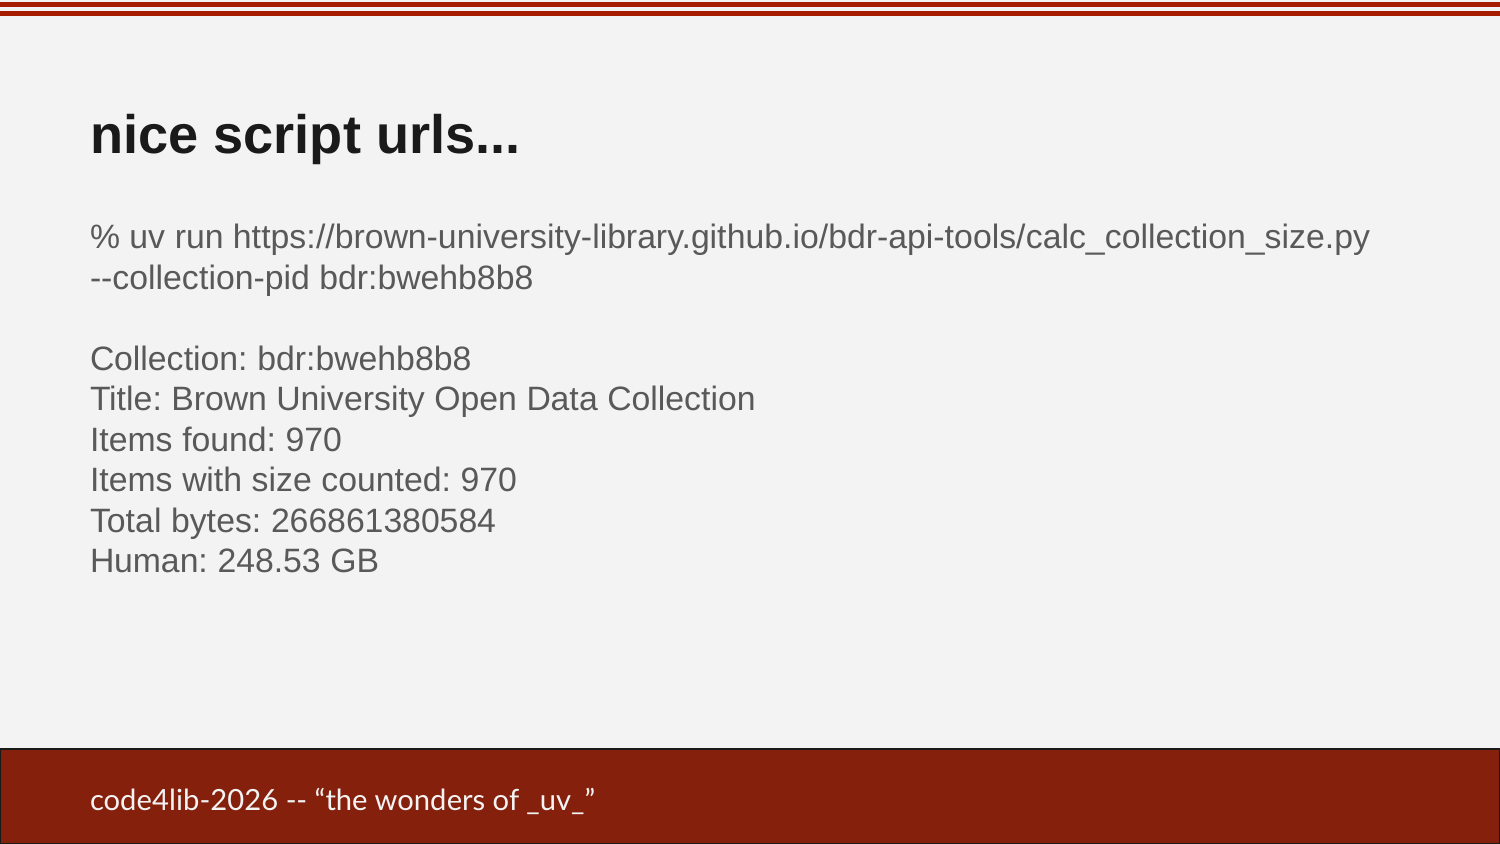

# nice script urls...
% uv run https://brown-university-library.github.io/bdr-api-tools/calc_collection_size.py
--collection-pid bdr:bwehb8b8

Collection: bdr:bwehb8b8
Title: Brown University Open Data Collection
Items found: 970
Items with size counted: 970
Total bytes: 266861380584
Human: 248.53 GB